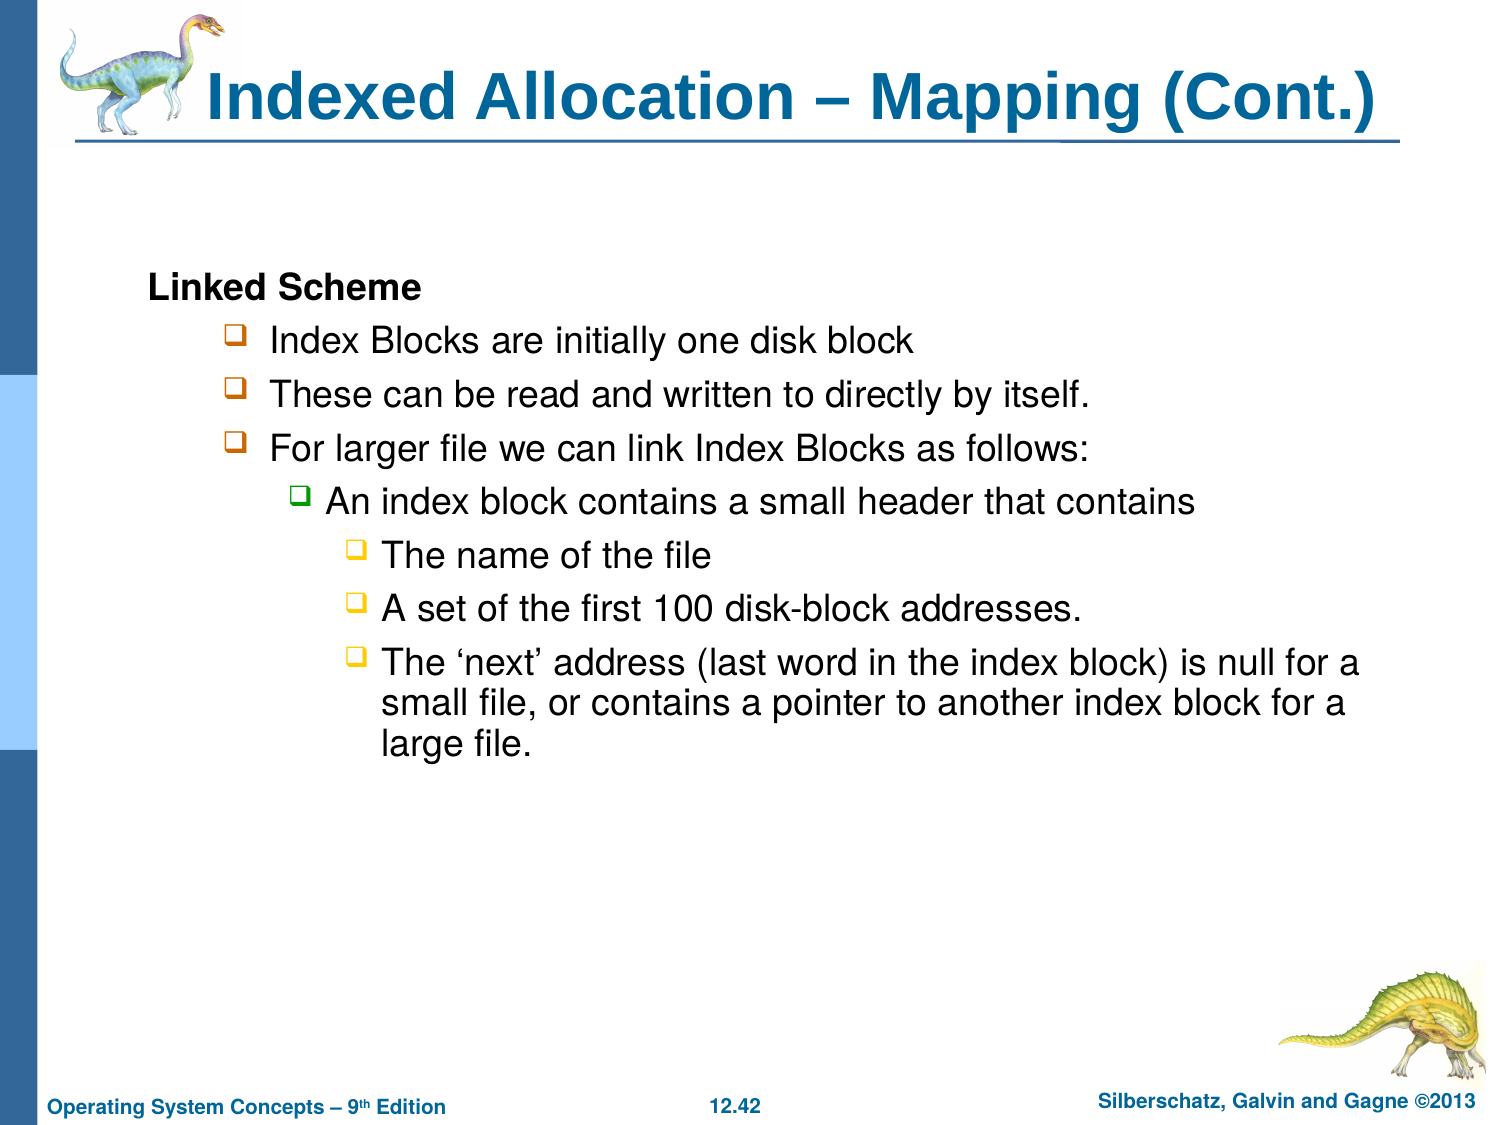

# Indexed Allocation – Mapping (Cont.)

Linked Scheme
Index Blocks are initially one disk block
These can be read and written to directly by itself.
For larger file we can link Index Blocks as follows:
An index block contains a small header that contains
The name of the file
A set of the first 100 disk-block addresses.
The ‘next’ address (last word in the index block) is null for a small file, or contains a pointer to another index block for a large file.